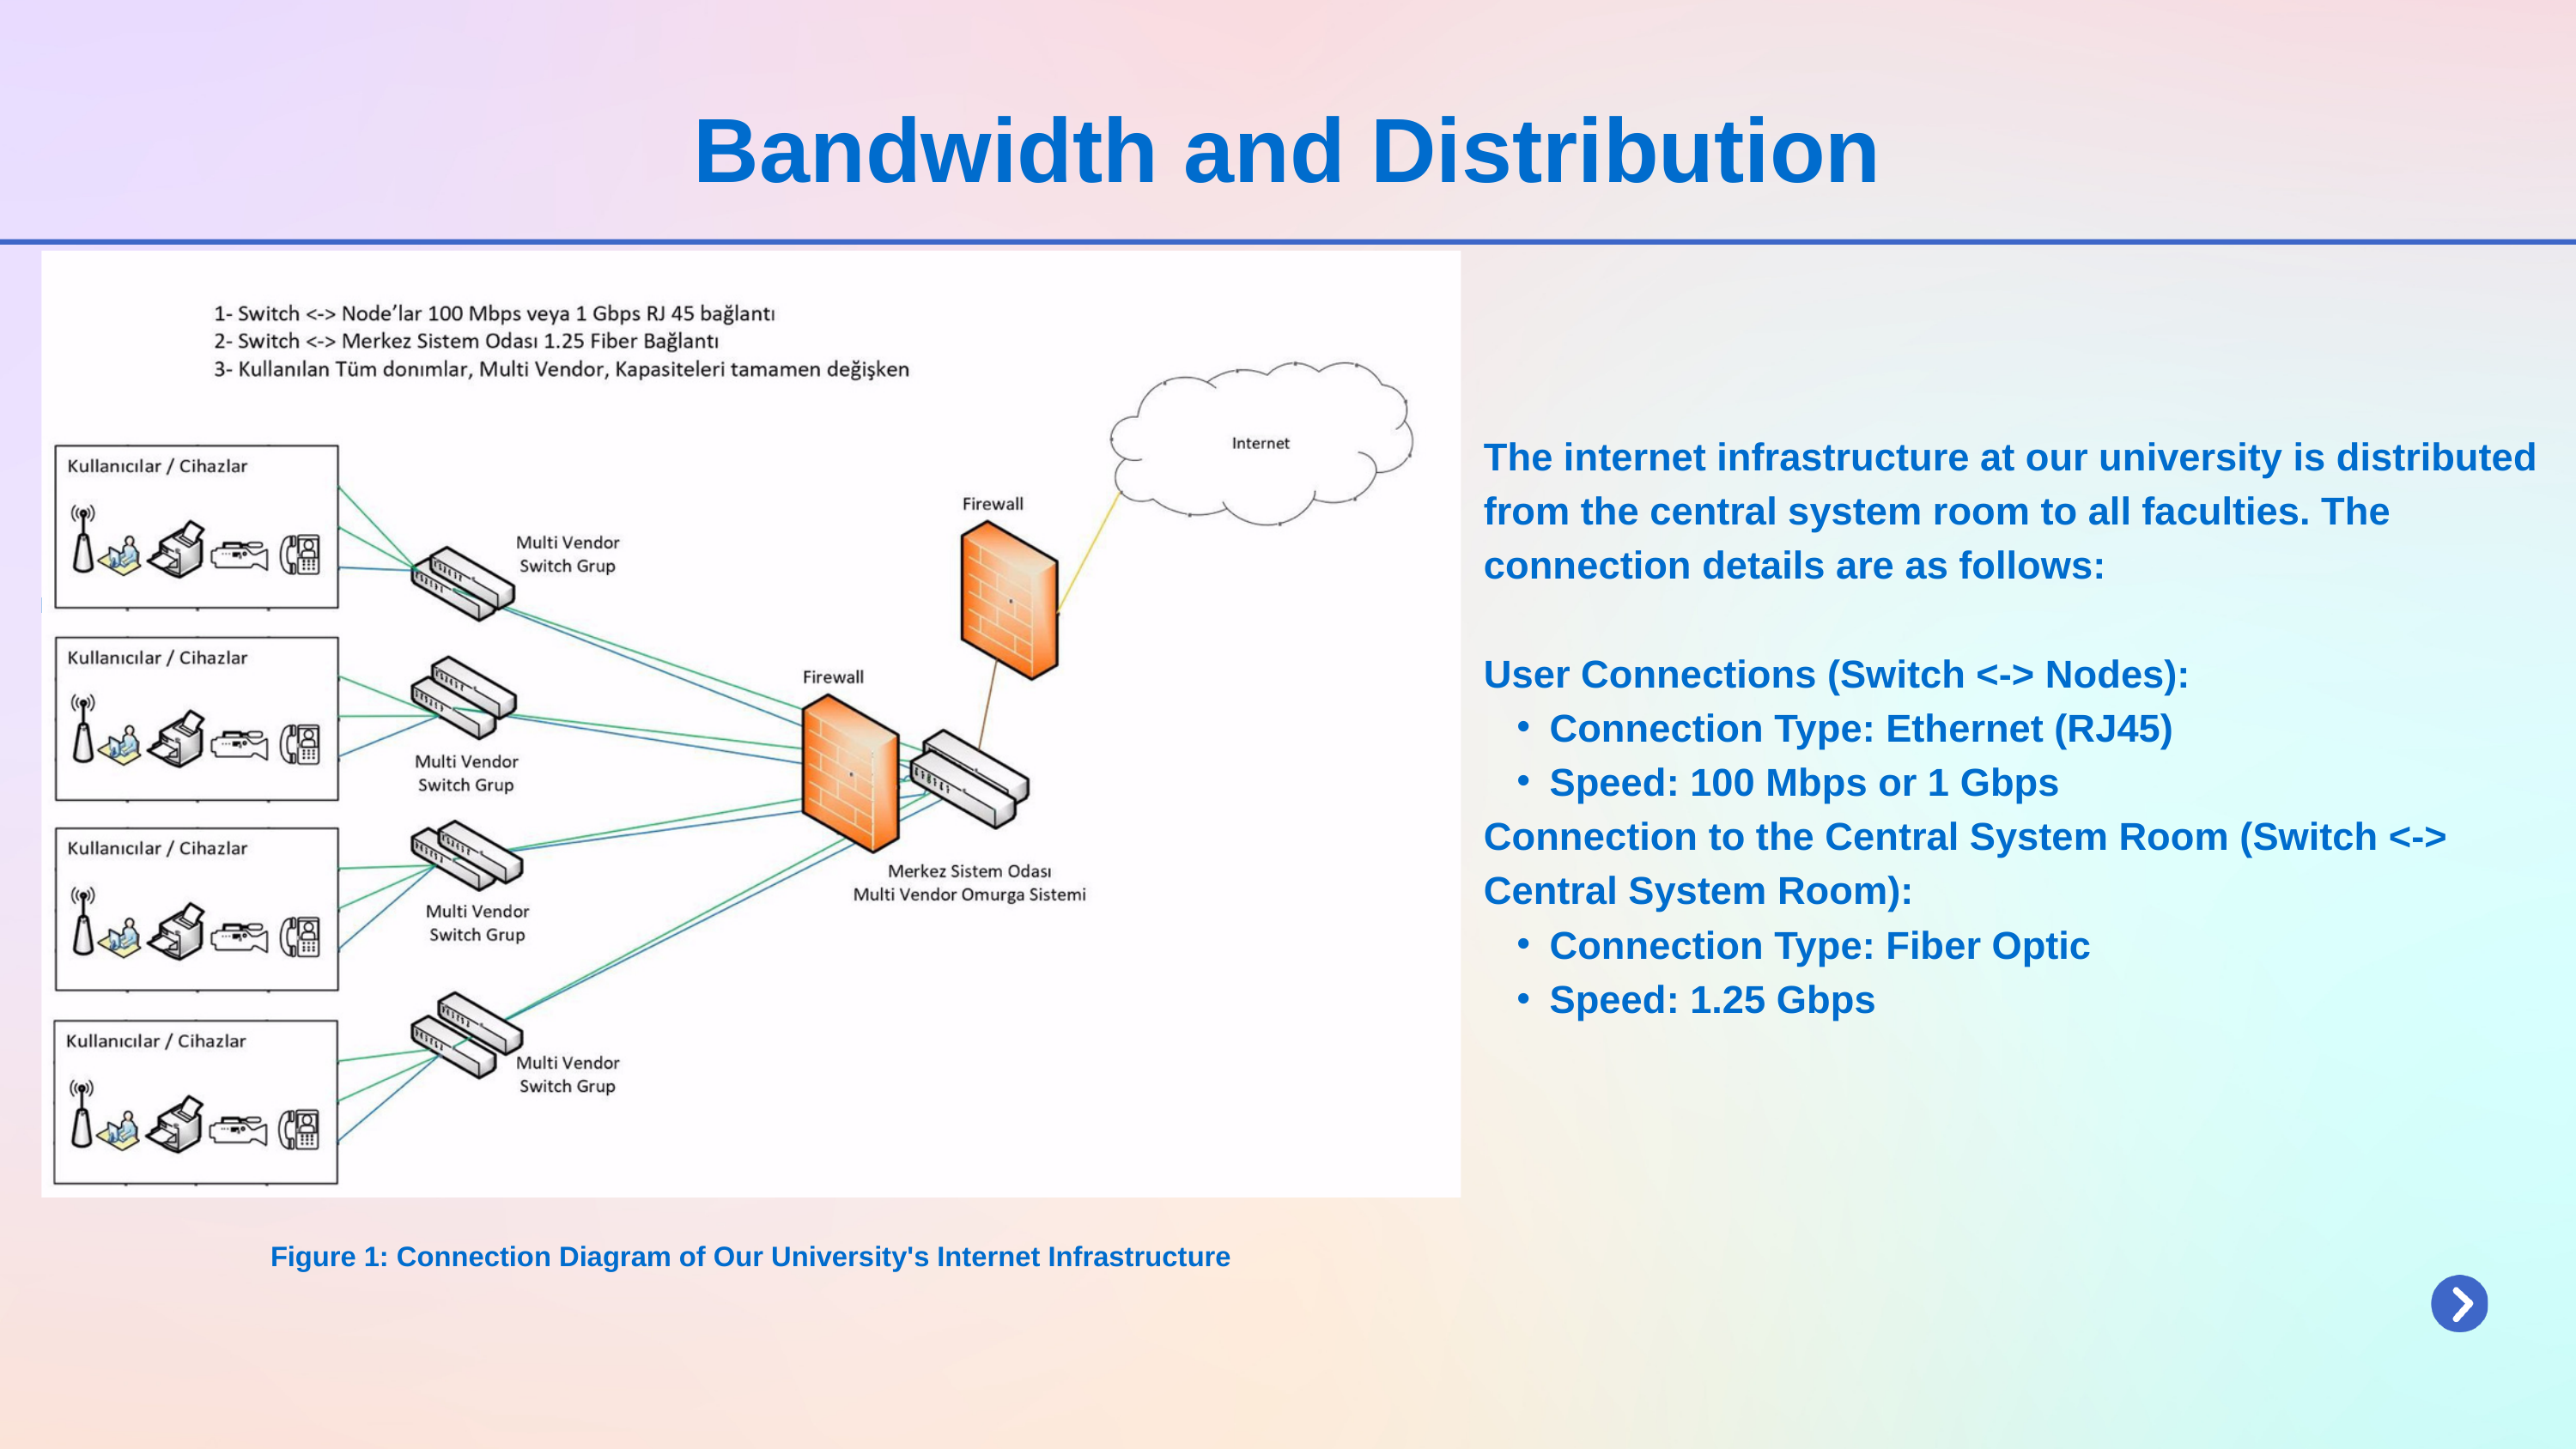

Bandwidth and Distribution

The internet infrastructure at our university is distributed from the central system room to all faculties. The connection details are as follows:

User Connections (Switch <-> Nodes):
Connection Type: Ethernet (RJ45)
Speed: 100 Mbps or 1 Gbps
Connection to the Central System Room (Switch <-> Central System Room):
Connection Type: Fiber Optic
Speed: 1.25 Gbps

Figure 1: Connection Diagram of Our University's Internet Infrastructure